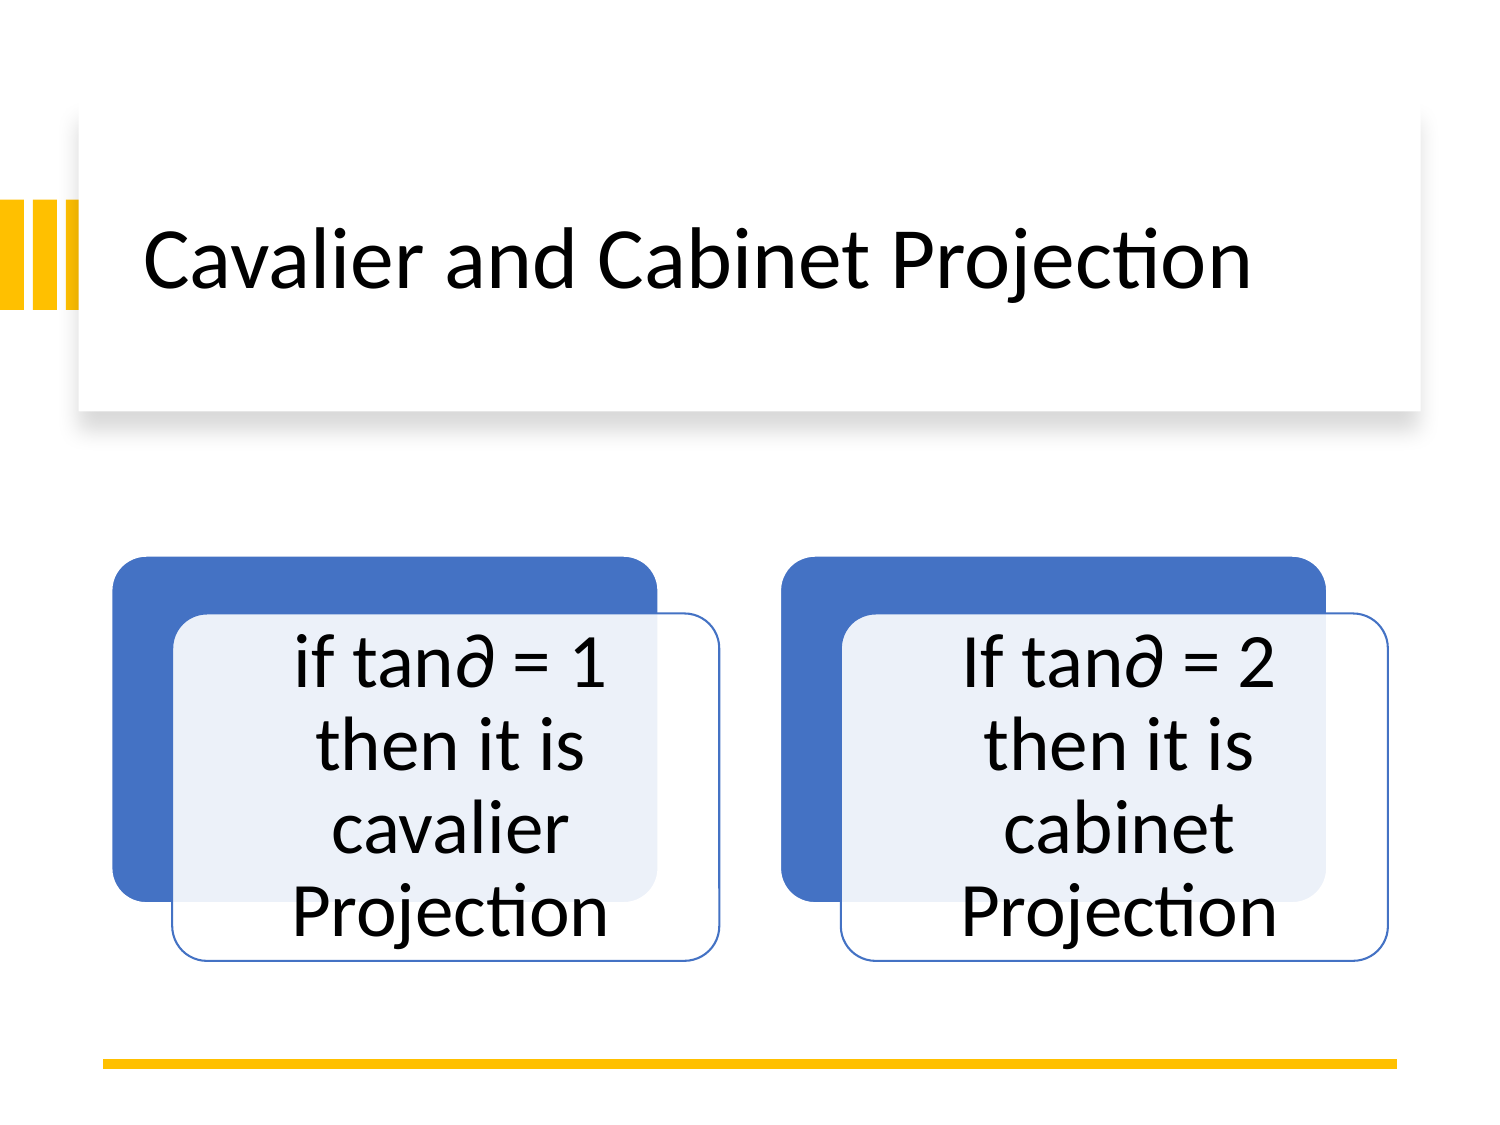

# Cavalier and Cabinet Projection

if tan∂ = 1 then it is cavalier Projection
If tan∂ = 2 then it is cabinet Projection